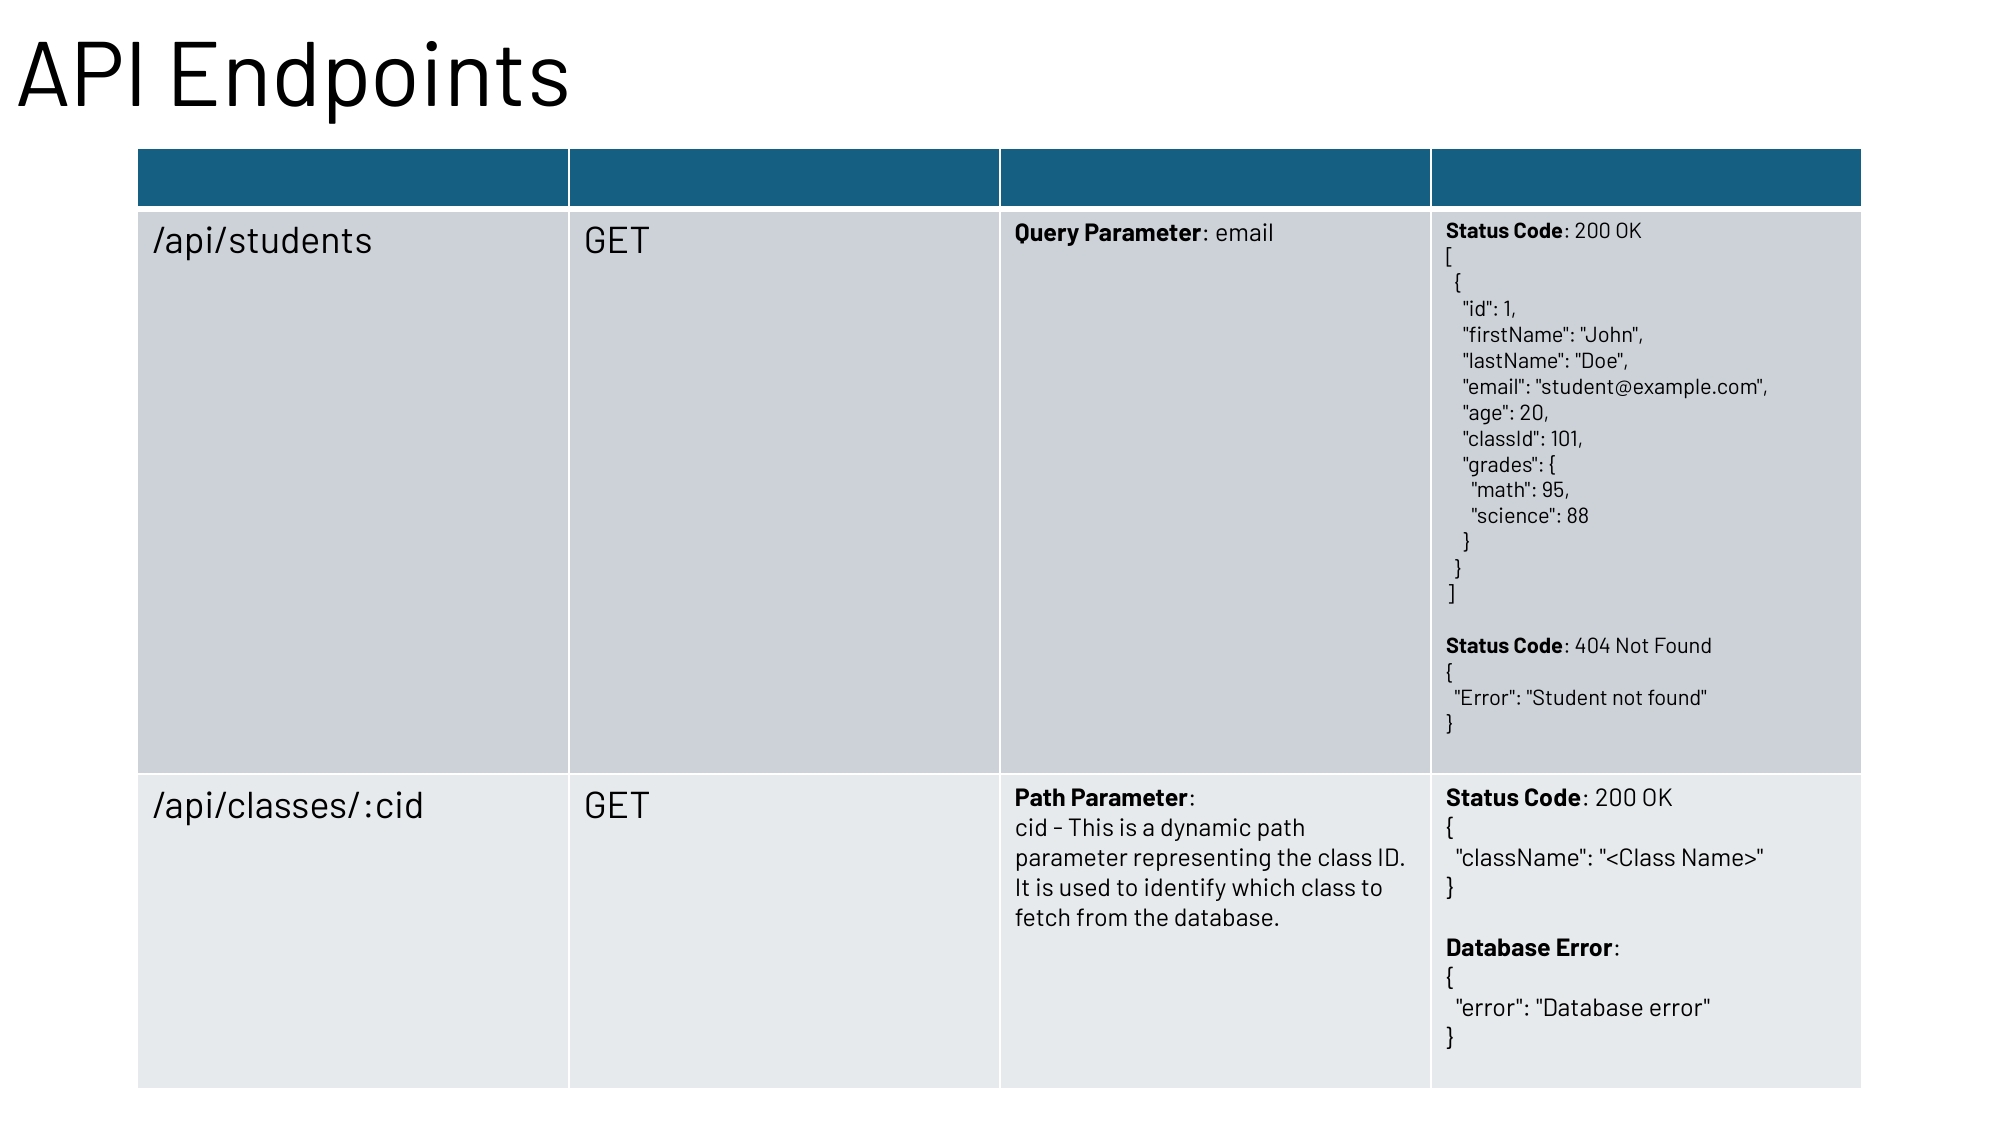

# API Endpoints
|  |  |  |  |
| --- | --- | --- | --- |
| /api/students | GET | Query Parameter: email | Status Code: 200 OK [ { "id": 1, "firstName": "John", "lastName": "Doe", "email": "student@example.com", "age": 20, "classId": 101, "grades": { "math": 95, "science": 88 } } ] Status Code: 404 Not Found { "Error": "Student not found" } |
| /api/classes/:cid | GET | Path Parameter: cid - This is a dynamic path parameter representing the class ID. It is used to identify which class to fetch from the database. | Status Code: 200 OK { "className": "<Class Name>" } Database Error: { "error": "Database error" } |